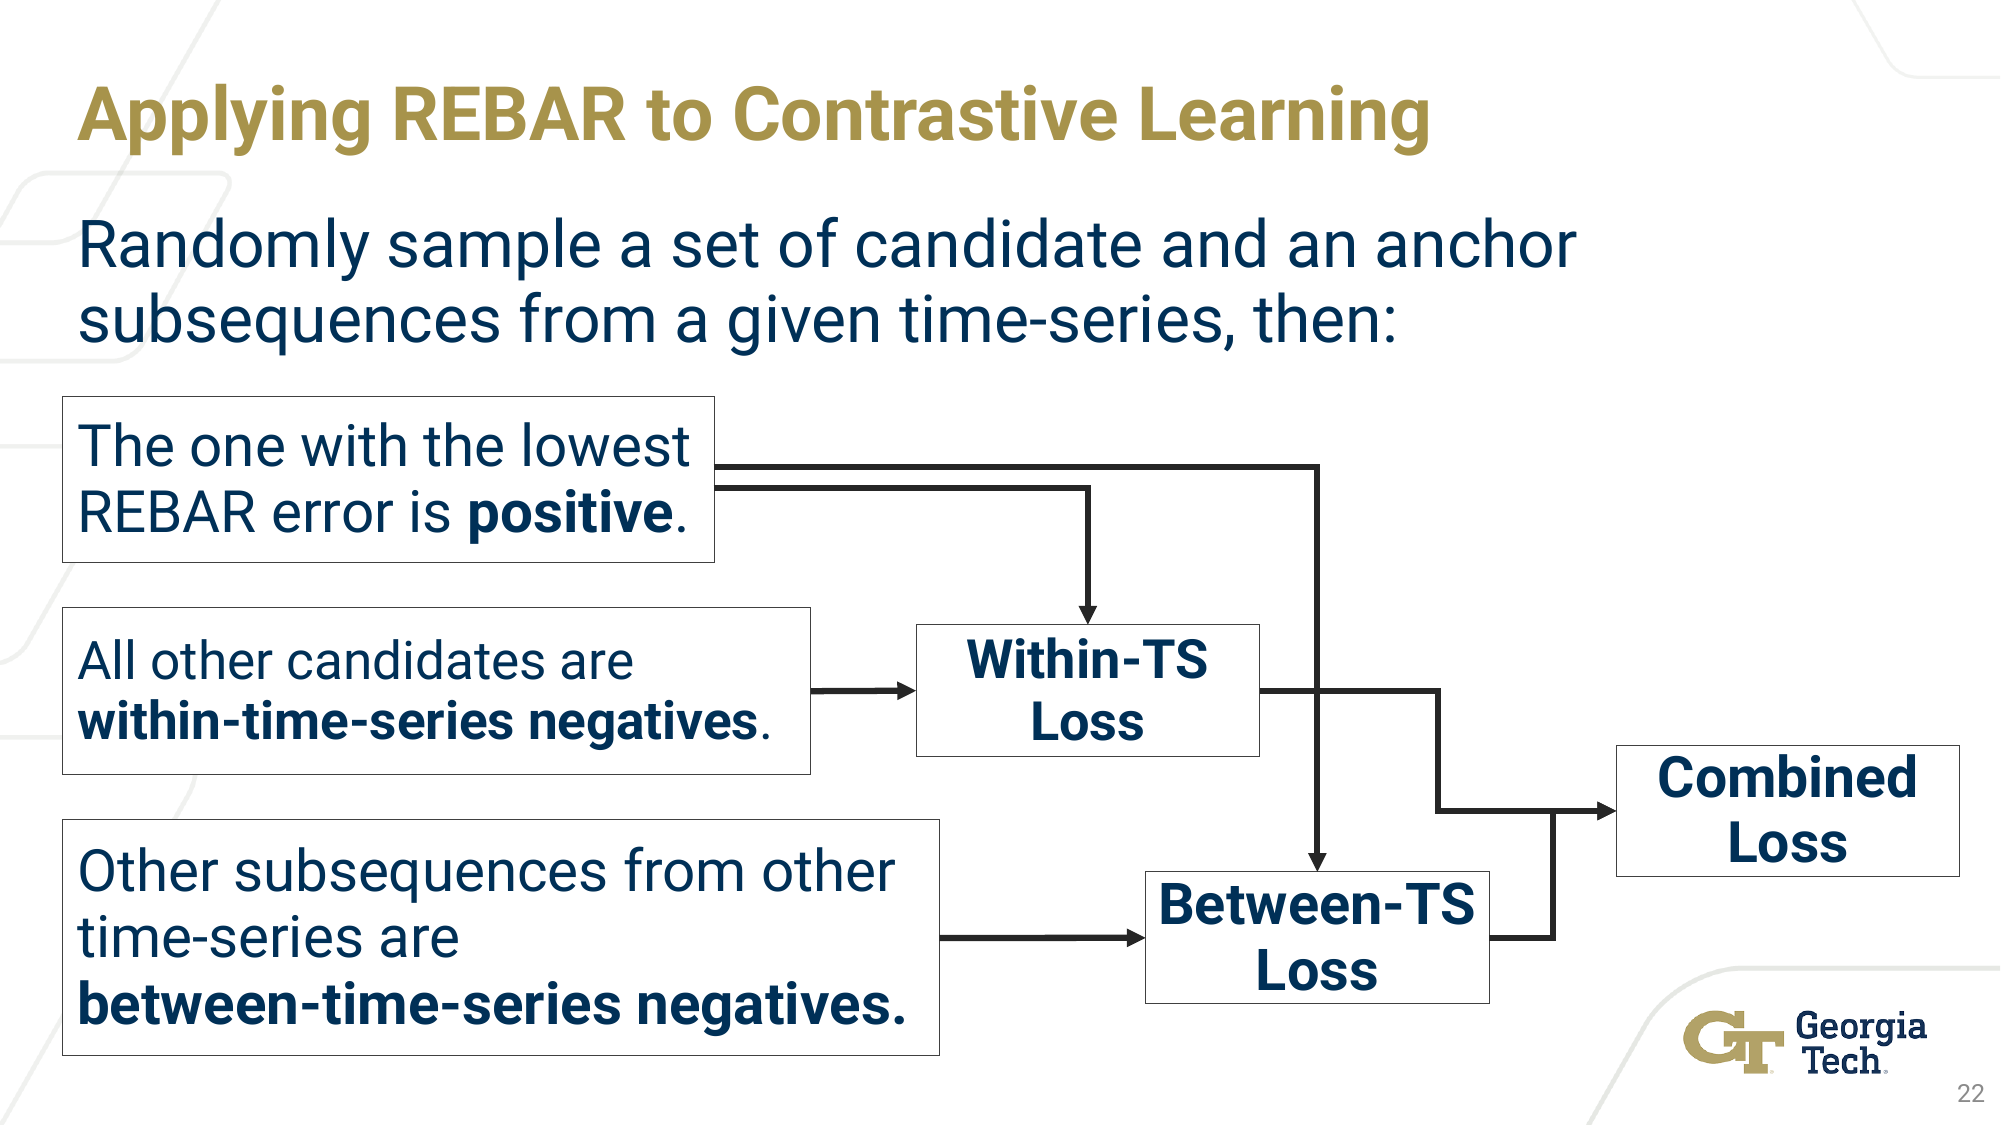

# Applying REBAR to Contrastive Learning
Randomly sample a set of candidate and an anchor subsequences from a given time-series, then:

The one with the lowest REBAR error is positive.
Convex combination that can be tuned if desired.
All other candidates are    within-time-series negatives.
Within-TS Loss
Combined Loss
Other subsequences from other time-series are
between-time-series negatives.
Between-TS Loss
22